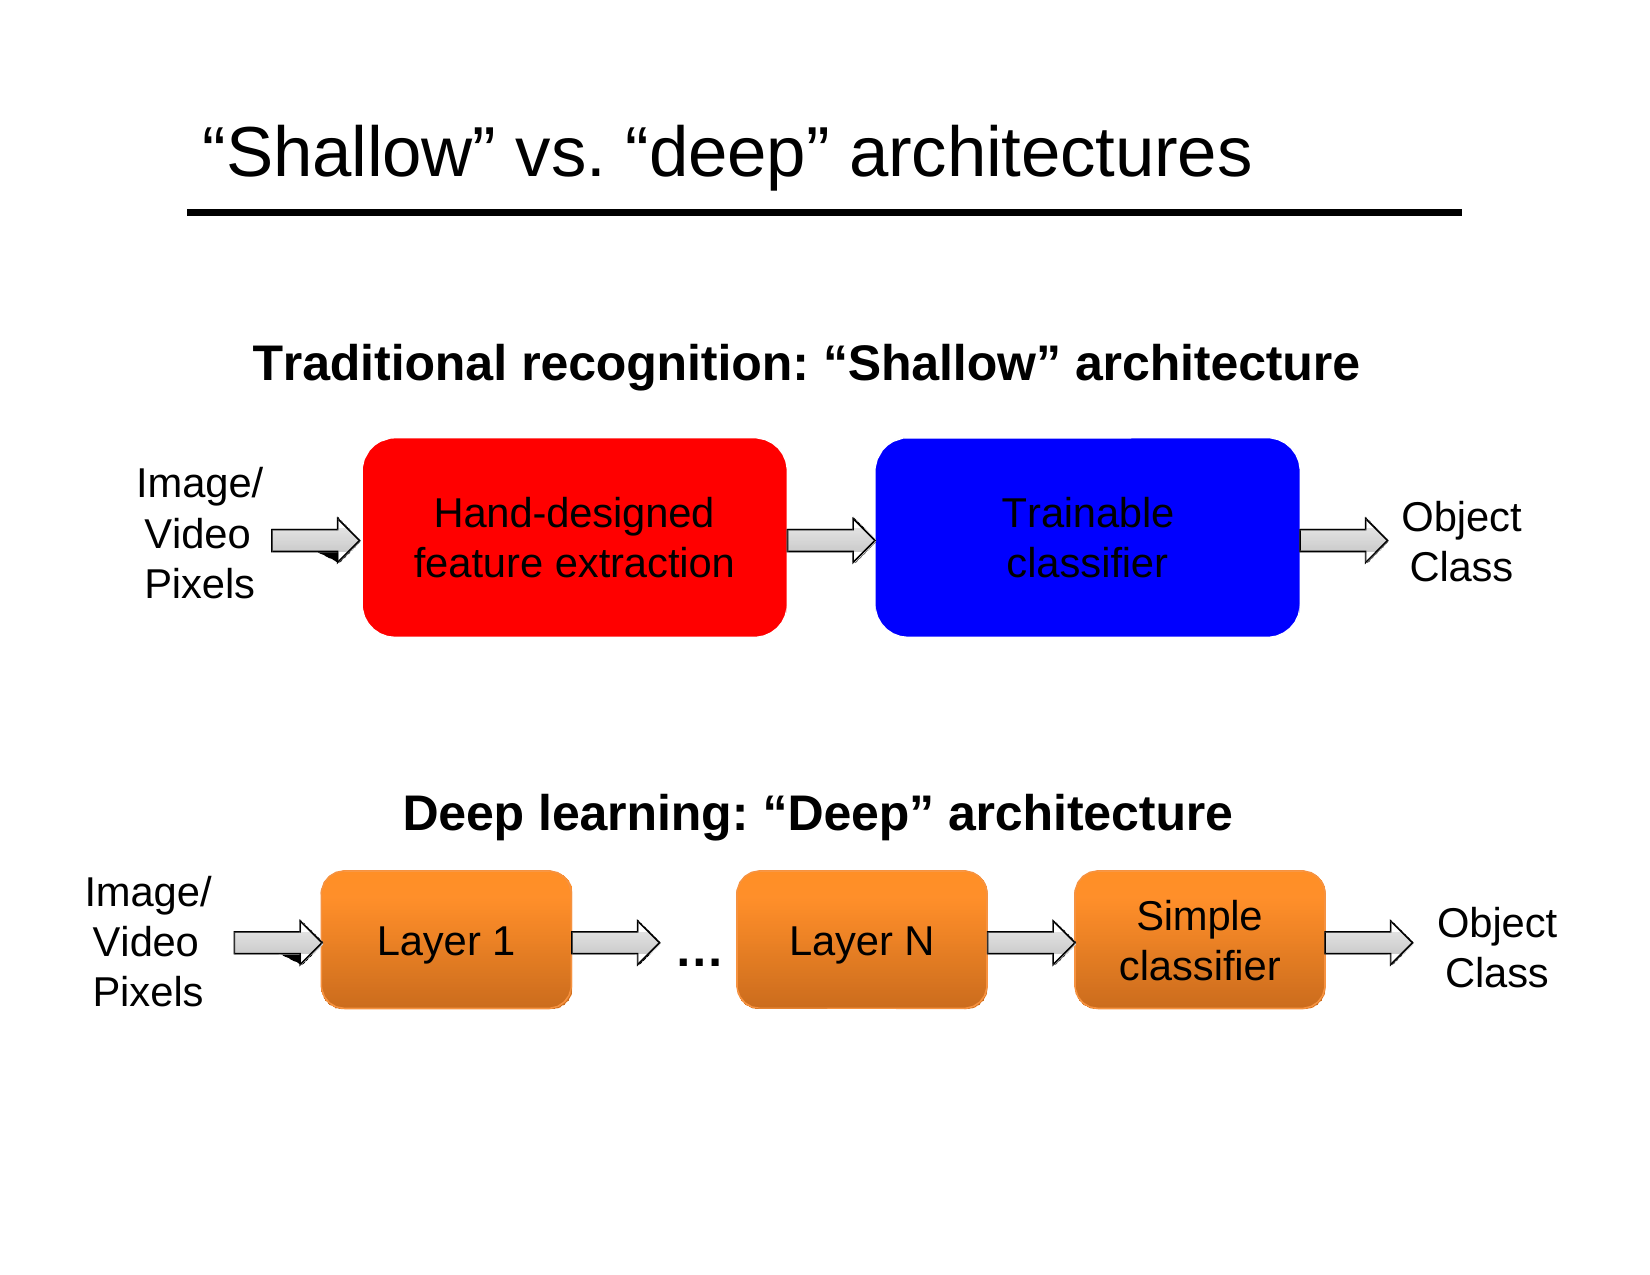

# “Shallow” vs. “deep” architectures
Traditional recognition: “Shallow” architecture

Image/ Video Pixels
Hand-designed feature extraction
Trainable classifier
Object Class

Deep learning: “Deep” architecture
Image/ Video Pixels

Simple classifier
Object Class
Layer 1
Layer N
…